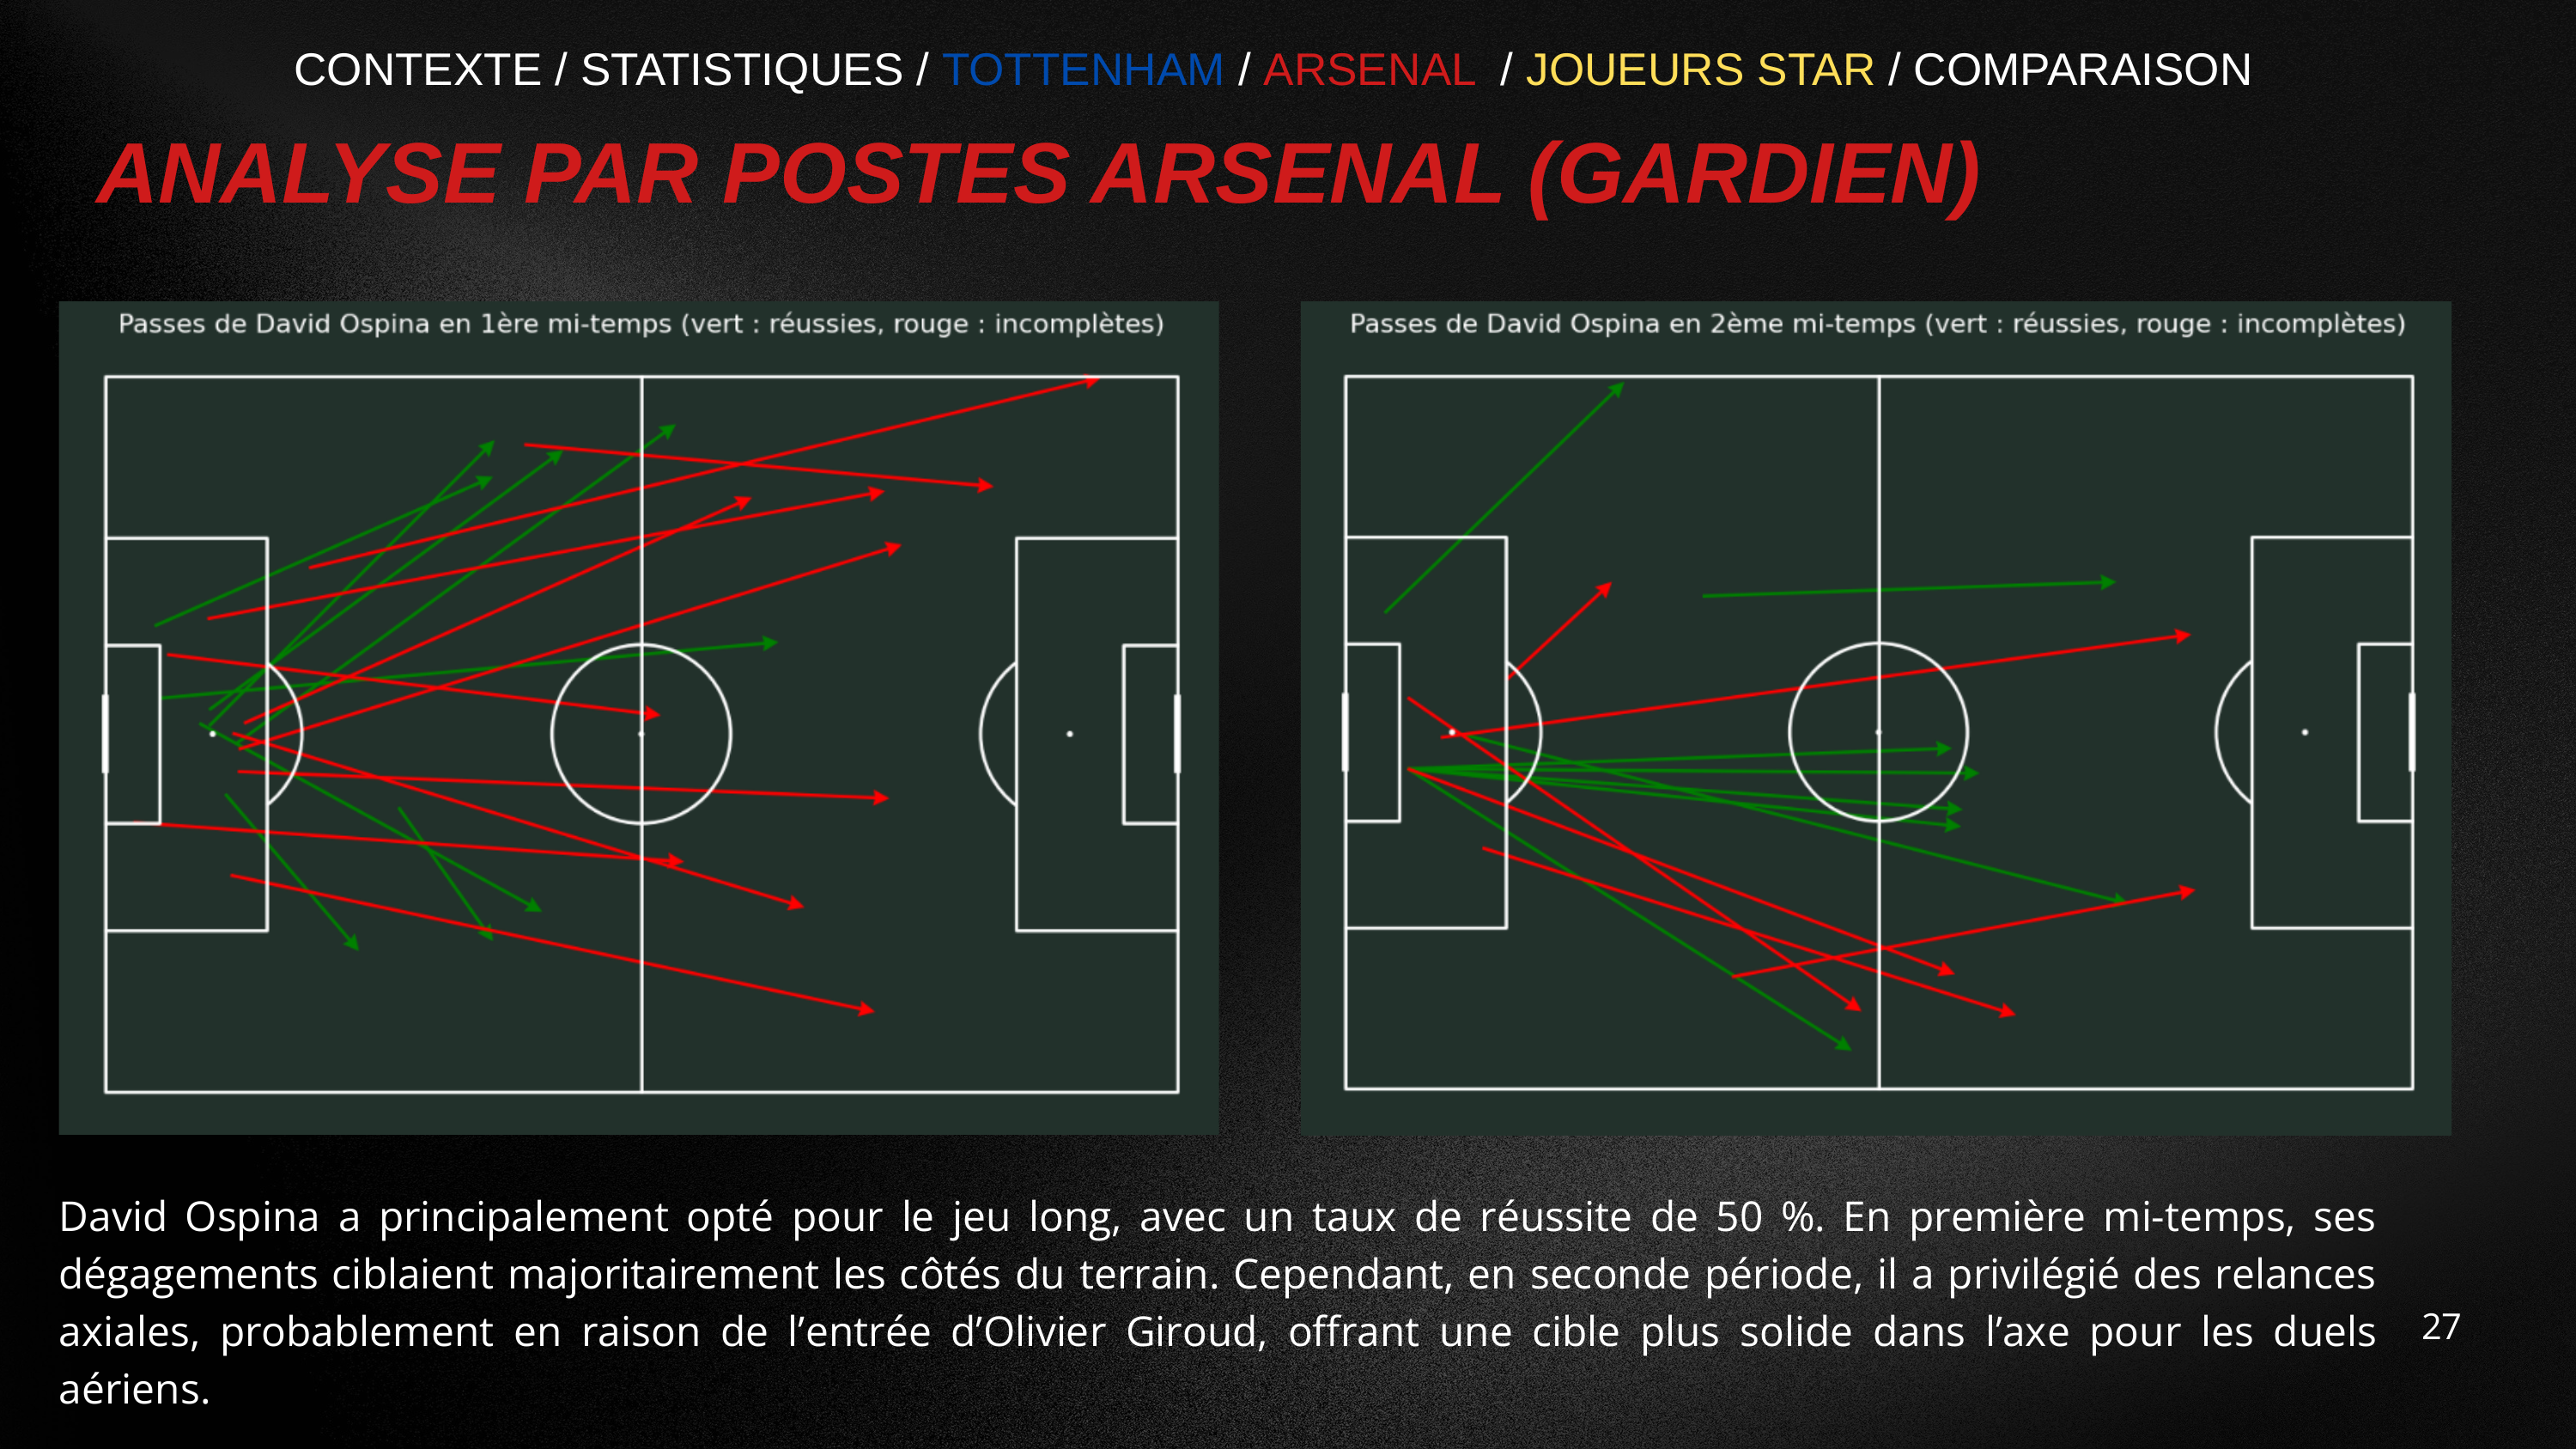

CONTEXTE / STATISTIQUES / TOTTENHAM / ARSENAL  / JOUEURS STAR / COMPARAISON
ANALYSE PAR POSTES ARSENAL (GARDIEN)

David Ospina a principalement opté pour le jeu long, avec un taux de réussite de 50 %. En première mi-temps, ses dégagements ciblaient majoritairement les côtés du terrain. Cependant, en seconde période, il a privilégié des relances axiales, probablement en raison de l’entrée d’Olivier Giroud, offrant une cible plus solide dans l’axe pour les duels aériens.
27